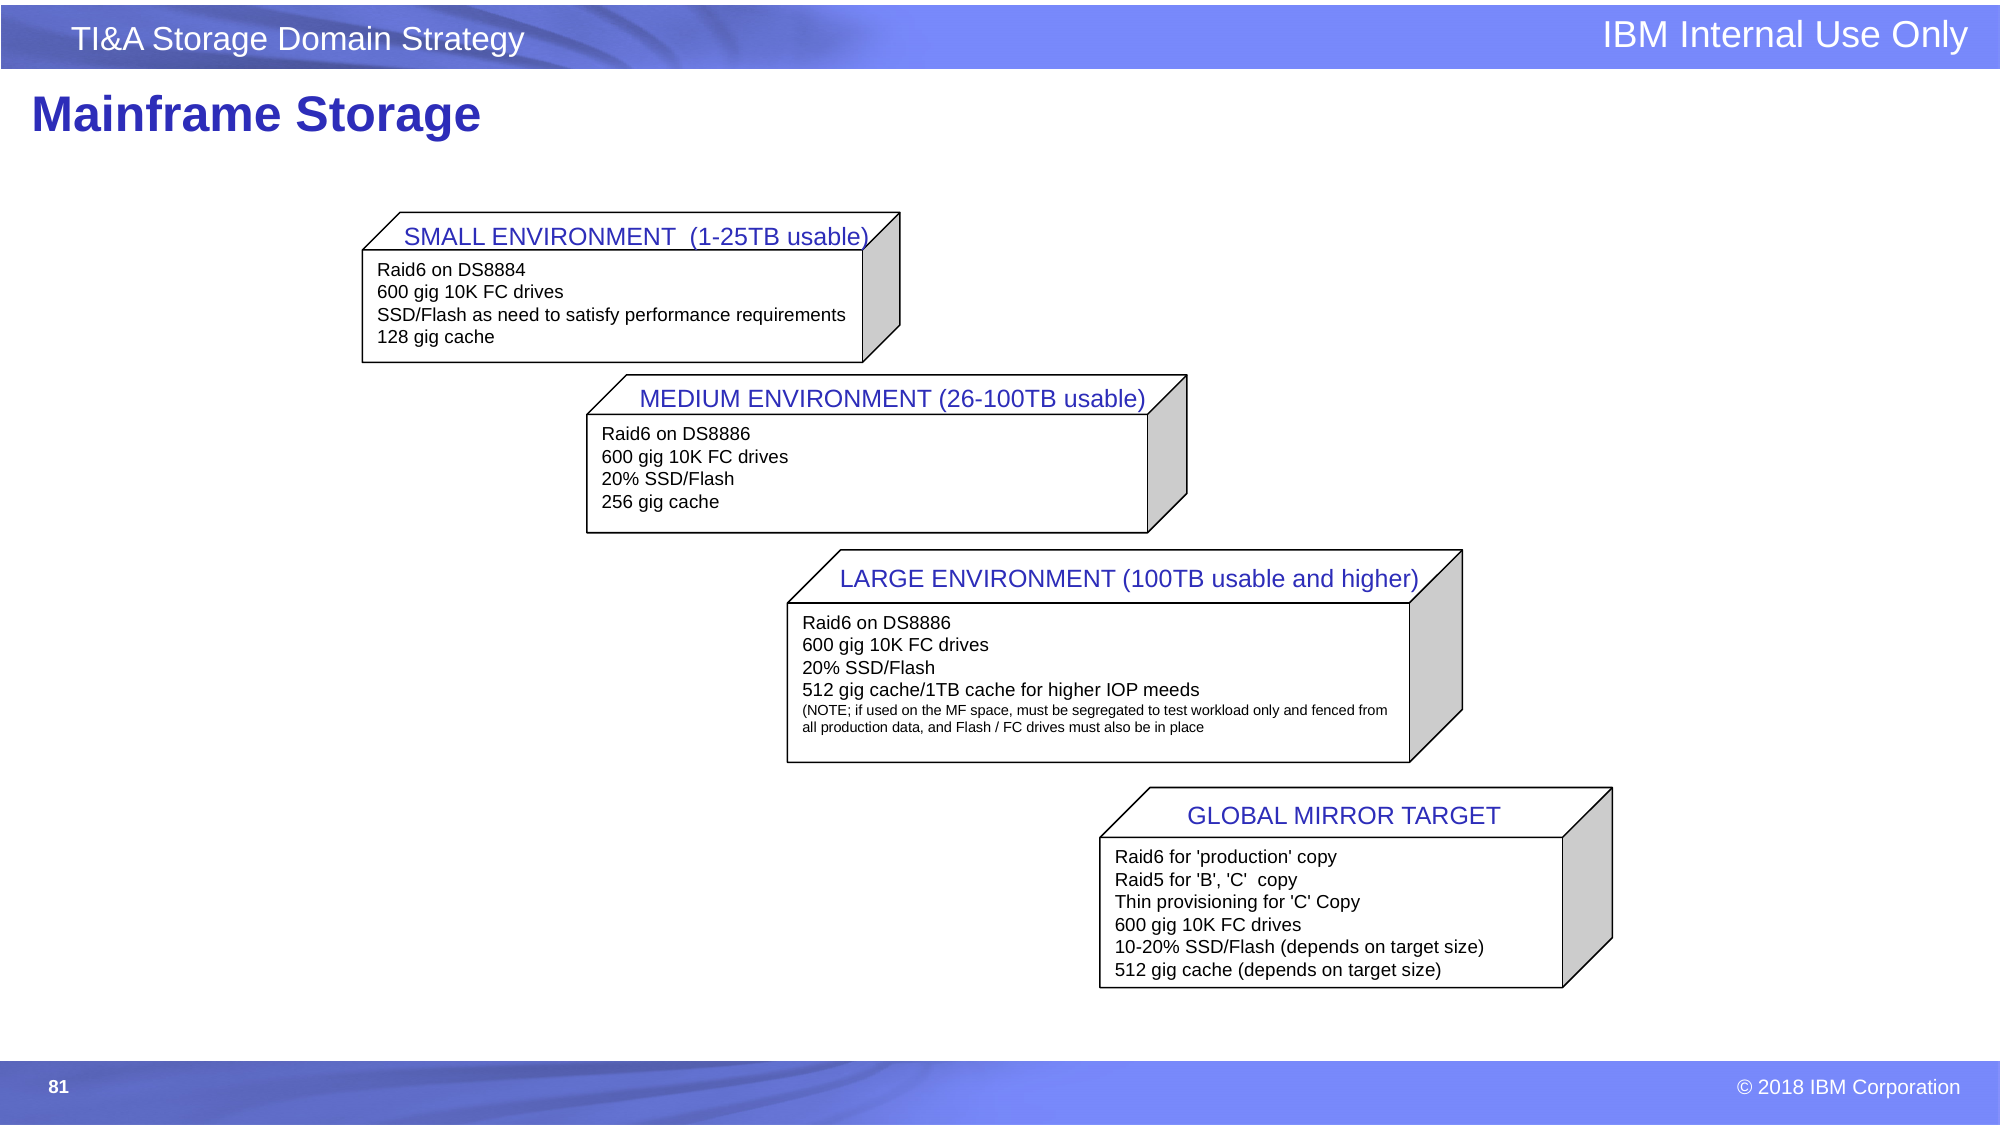

# Mainframe Storage
Raid6 on DS8884
600 gig 10K FC drives
SSD/Flash as need to satisfy performance requirements
128 gig cache
SMALL ENVIRONMENT  (1-25TB usable)
MEDIUM ENVIRONMENT (26-100TB usable)
Raid6 on DS8886
600 gig 10K FC drives
20% SSD/Flash
256 gig cache
Raid6 on DS8886
600 gig 10K FC drives
20% SSD/Flash
512 gig cache/1TB cache for higher IOP meeds
(NOTE; if used on the MF space, must be segregated to test workload only and fenced from all production data, and Flash / FC drives must also be in place
LARGE ENVIRONMENT (100TB usable and higher)
Raid6 for 'production' copy
Raid5 for 'B', 'C'  copy
Thin provisioning for 'C' Copy
600 gig 10K FC drives
10-20% SSD/Flash (depends on target size)
512 gig cache (depends on target size)
GLOBAL MIRROR TARGET